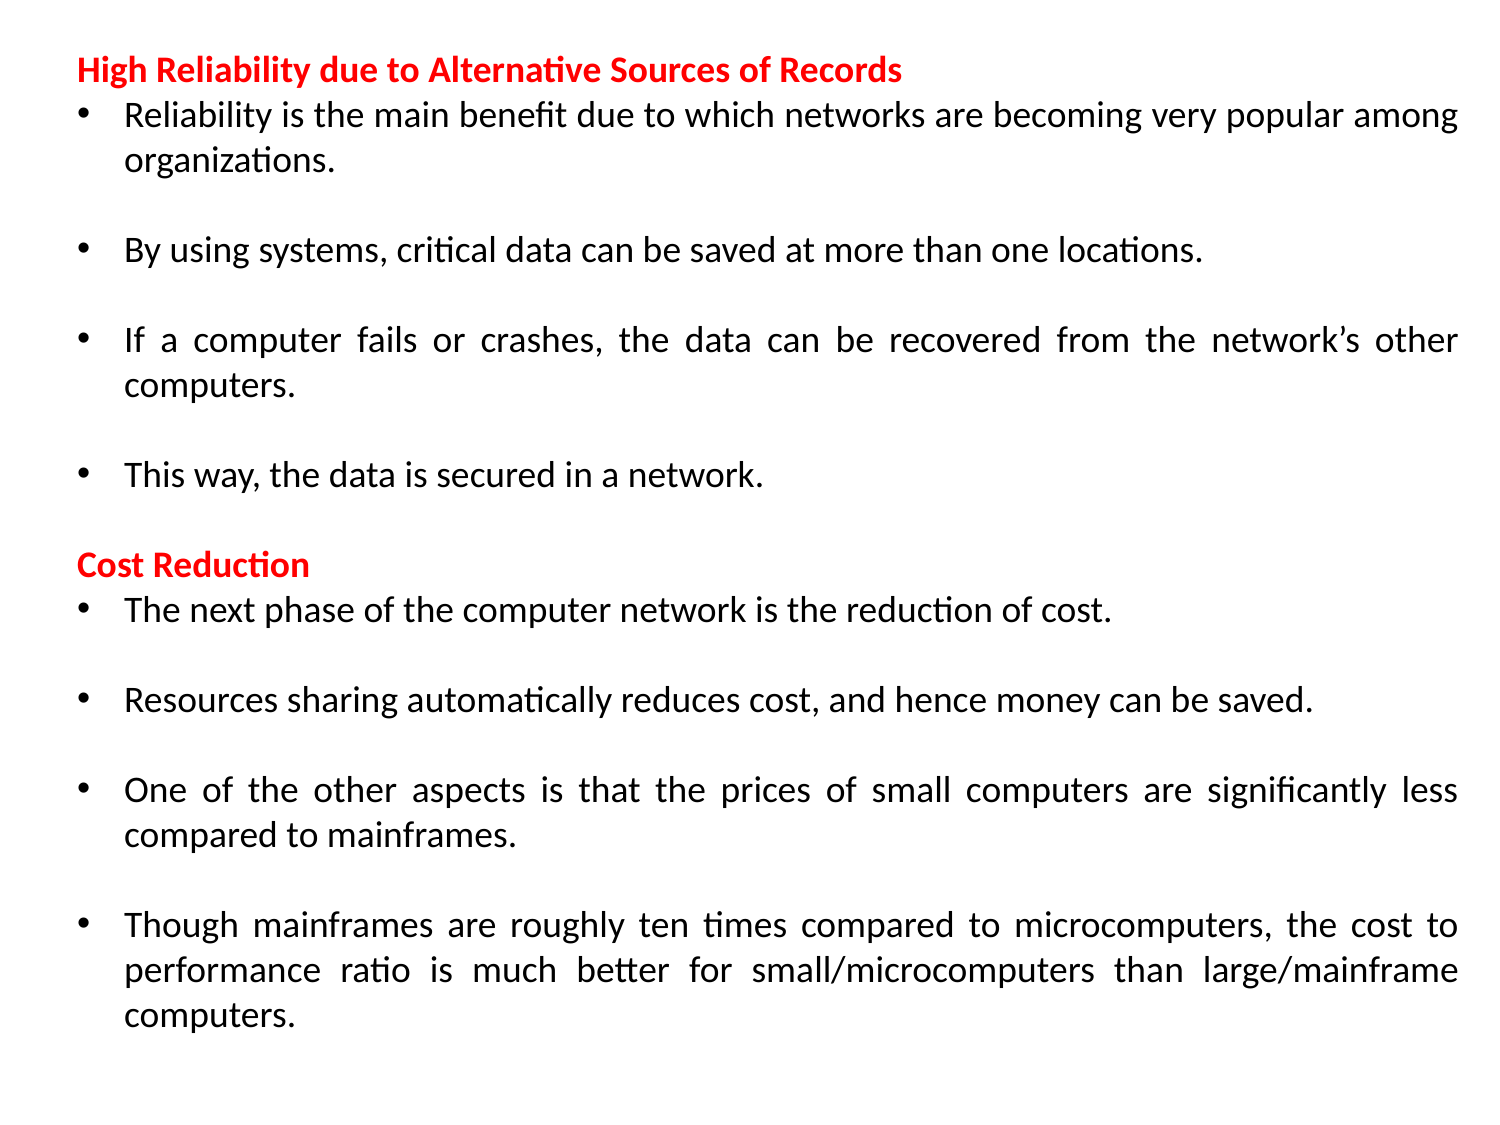

High Reliability due to Alternative Sources of Records
Reliability is the main benefit due to which networks are becoming very popular among organizations.

By using systems, critical data can be saved at more than one locations.

If a computer fails or crashes, the data can be recovered from the network’s other computers.

This way, the data is secured in a network.

Cost Reduction
The next phase of the computer network is the reduction of cost.

Resources sharing automatically reduces cost, and hence money can be saved.

One of the other aspects is that the prices of small computers are significantly less compared to mainframes.

Though mainframes are roughly ten times compared to microcomputers, the cost to performance ratio is much better for small/microcomputers than large/mainframe computers.